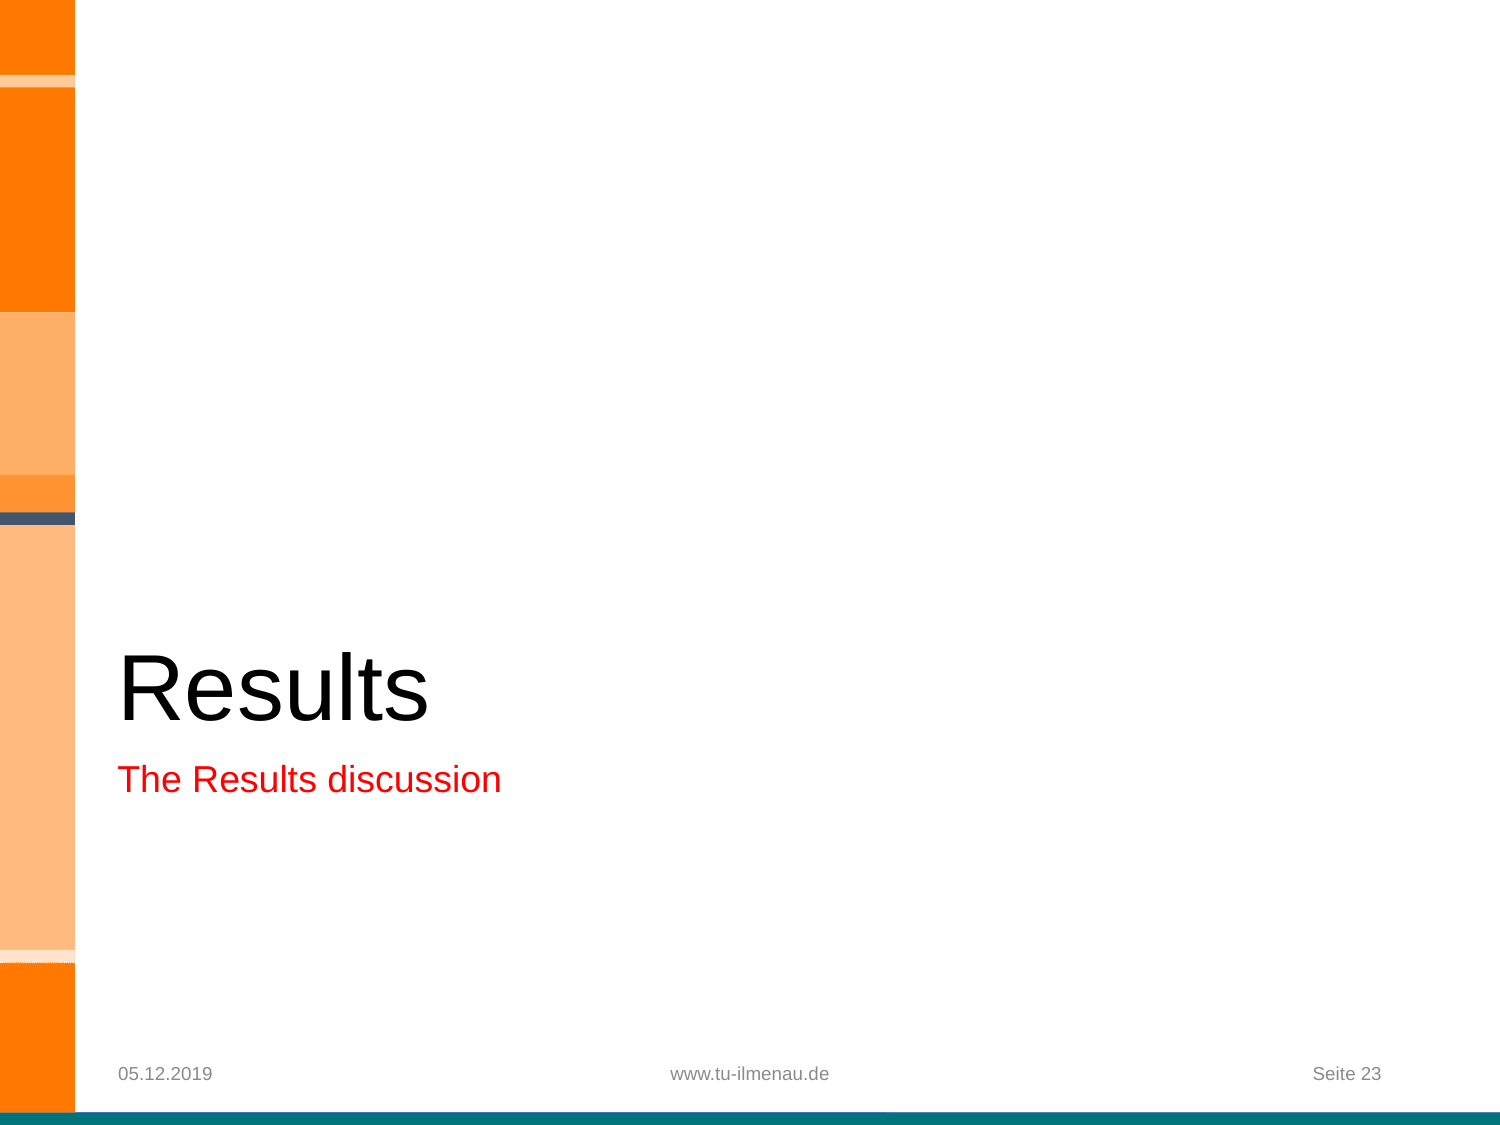

# Results
The Results discussion
05.12.2019
www.tu-ilmenau.de
Seite 23